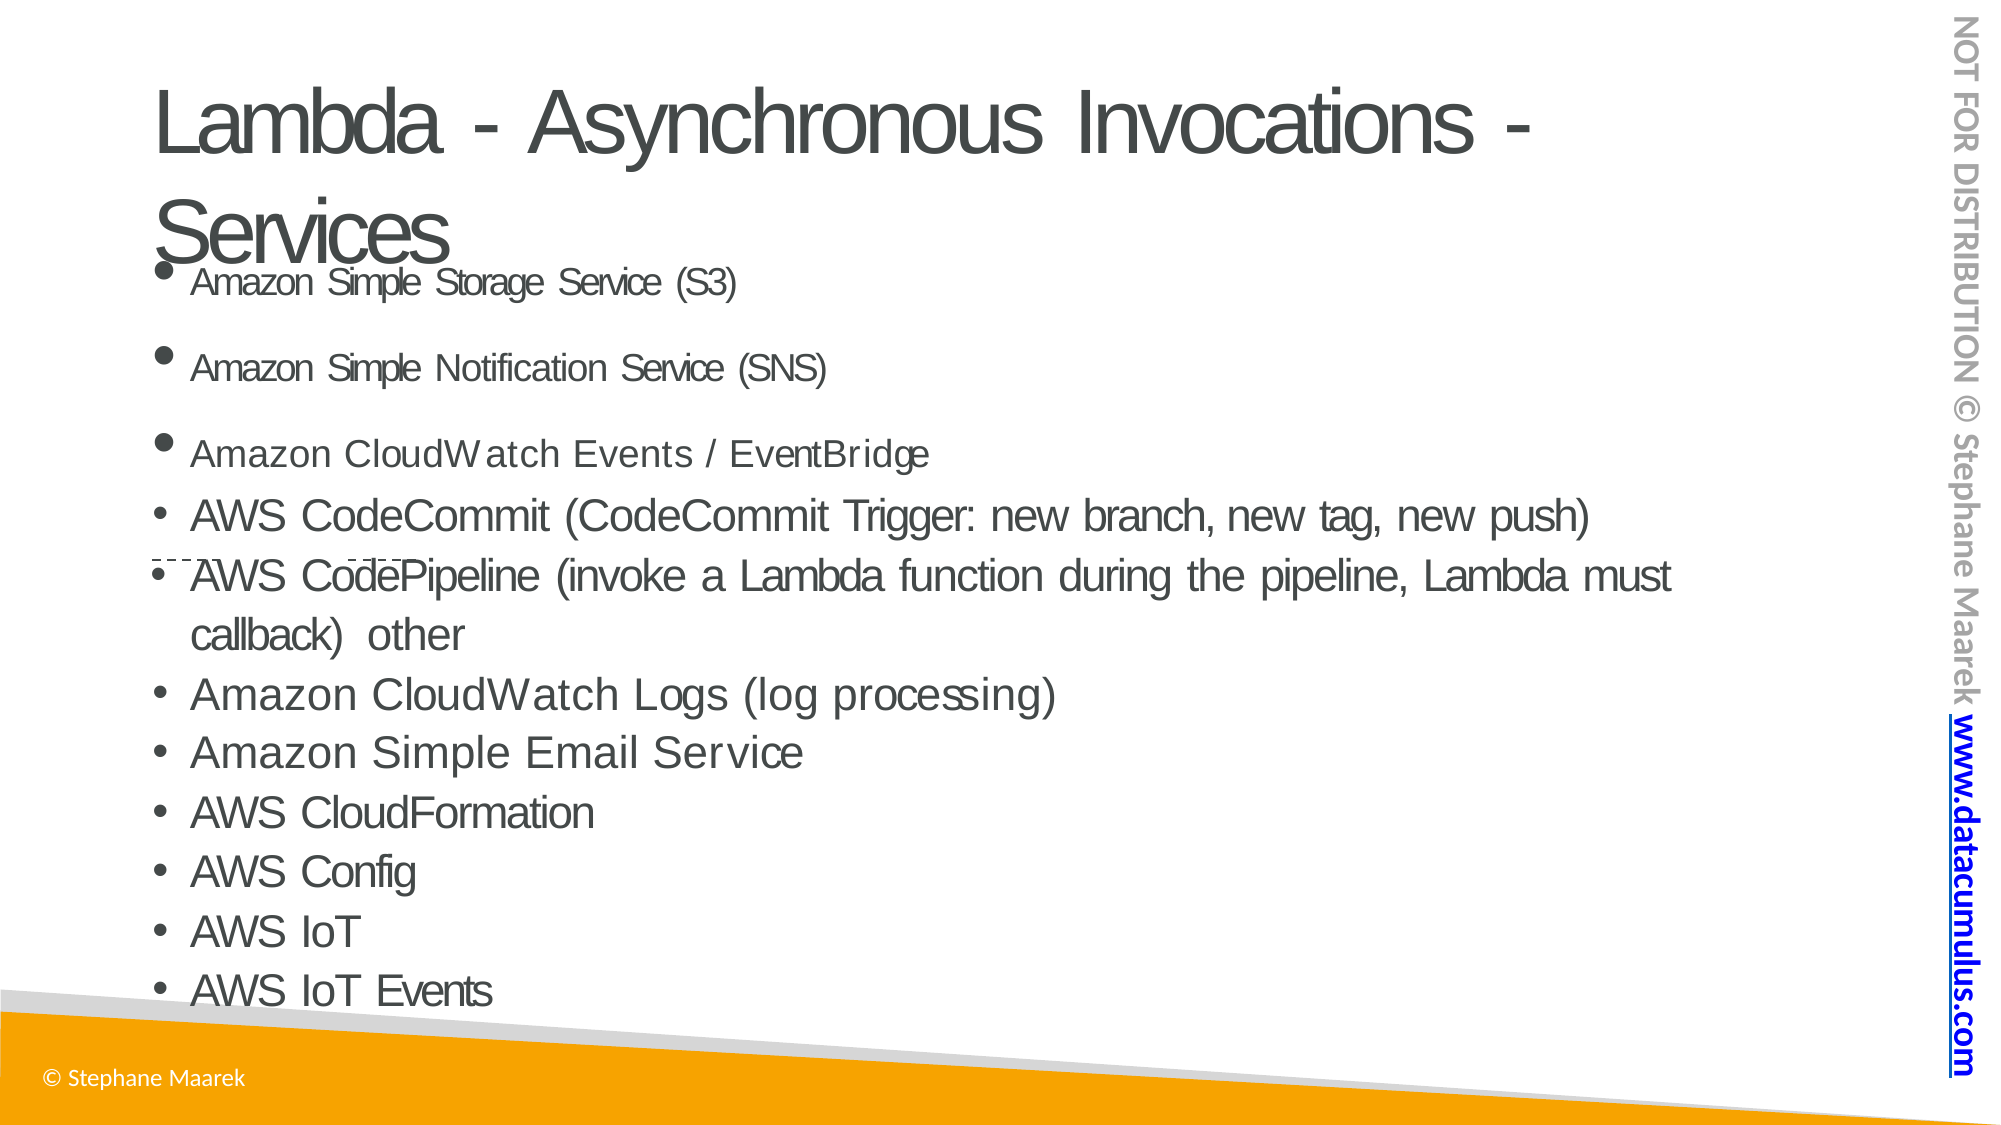

NOT FOR DISTRIBUTION © Stephane Maarek www.datacumulus.com
# Lambda - Asynchronous Invocations - Services
Amazon Simple Storage Service (S3)
Amazon Simple Notification Service (SNS)
Amazon CloudWatch Events / EventBridge
AWS CodeCommit (CodeCommit Trigger: new branch, new tag, new push)
AWS CodePipeline (invoke a Lambda function during the pipeline, Lambda must callback)  other
Amazon CloudWatch Logs (log processing)
Amazon Simple Email Service
AWS CloudFormation
AWS Config
AWS IoT
AWS IoT Events

© Stephane Maarek